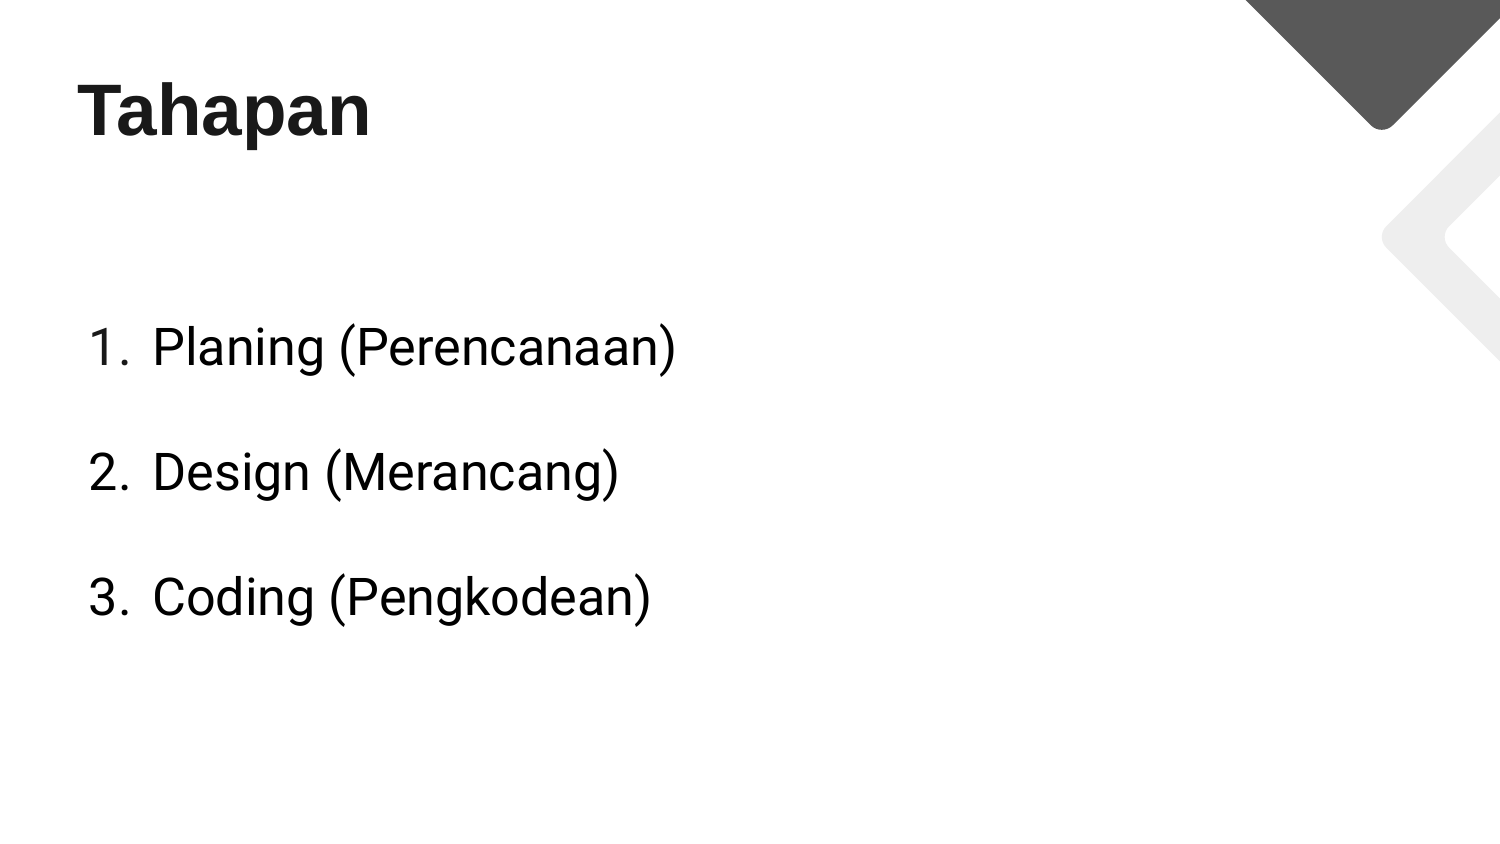

# Tahapan

Planing (Perencanaan)

Design (Merancang)

Coding (Pengkodean)